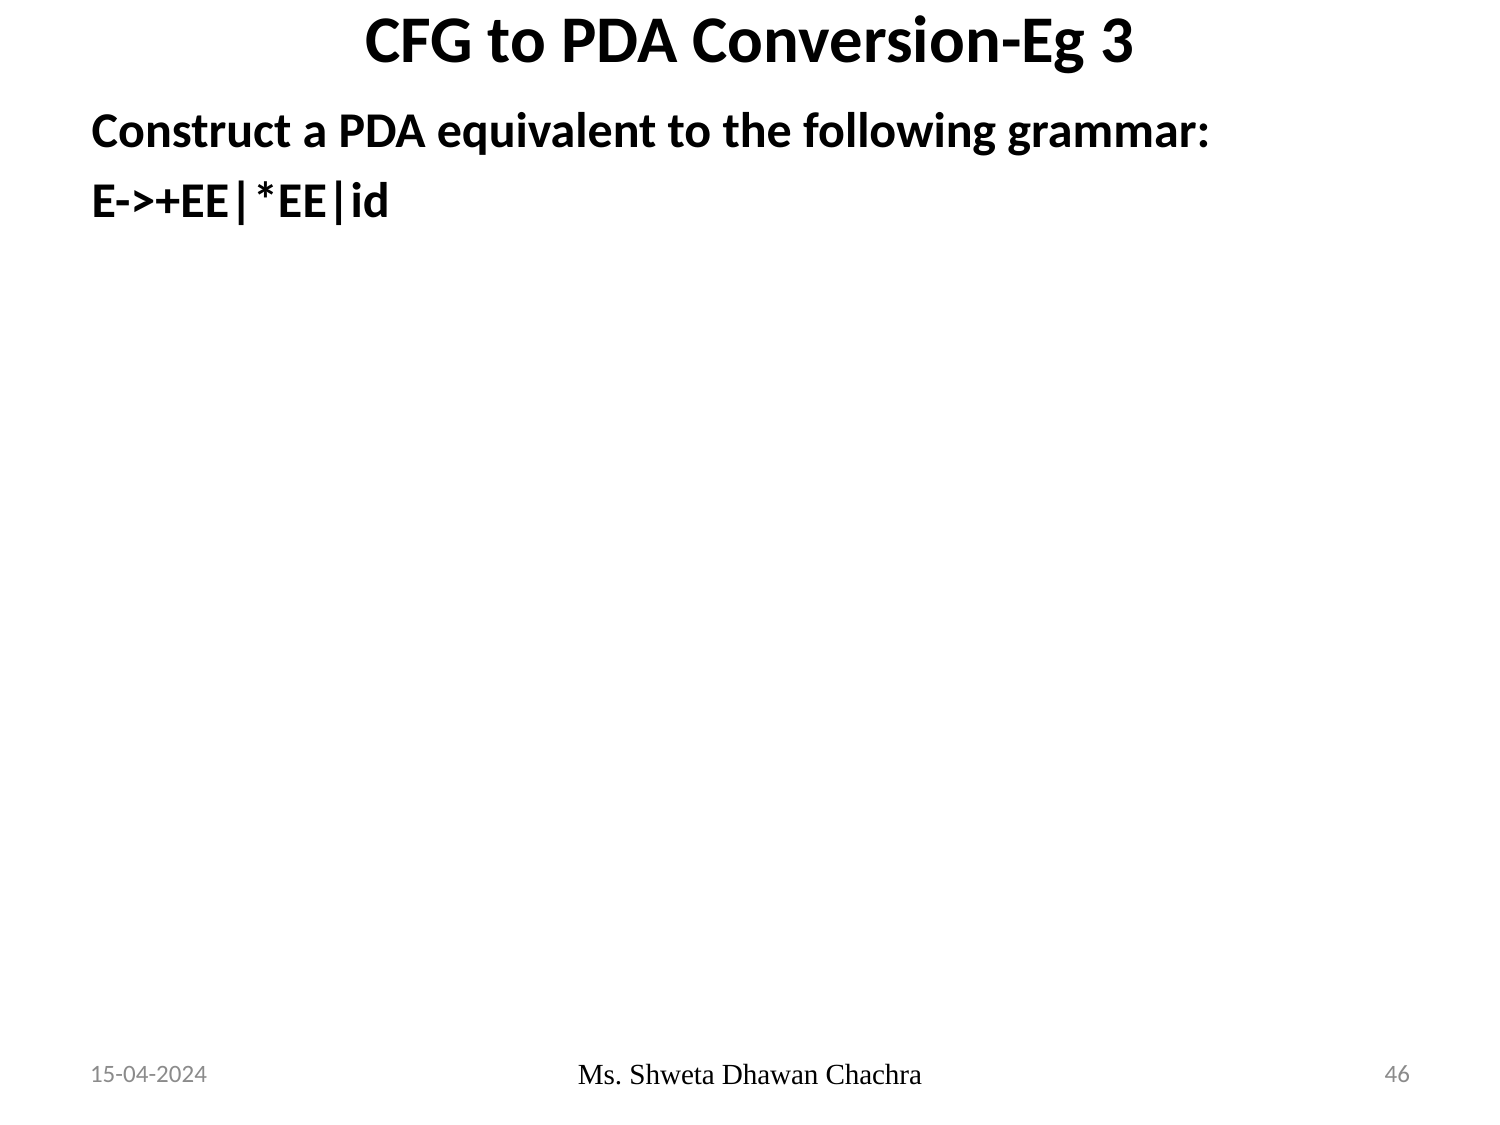

# CFG to PDA Conversion-Eg 3
Construct a PDA equivalent to the following grammar:
E->+EE|*EE|id
15-04-2024
Ms. Shweta Dhawan Chachra
46